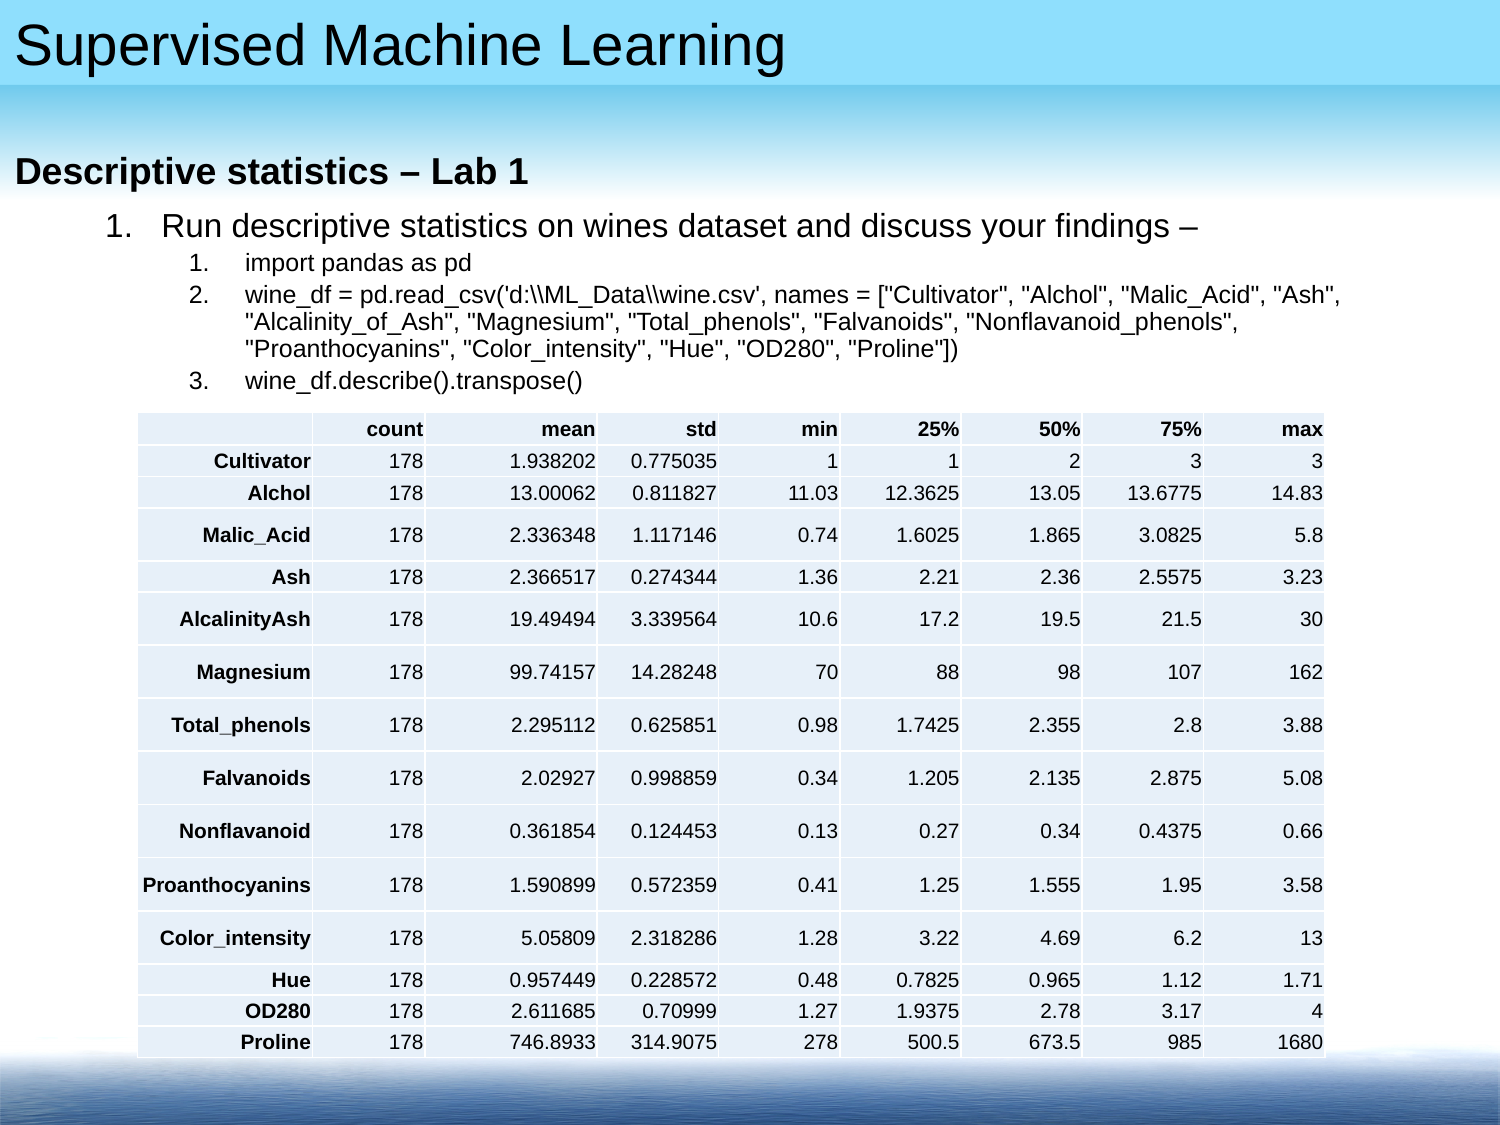

Descriptive statistics – Lab 1
Run descriptive statistics on wines dataset and discuss your findings –
import pandas as pd
wine_df = pd.read_csv('d:\\ML_Data\\wine.csv', names = ["Cultivator", "Alchol", "Malic_Acid", "Ash", "Alcalinity_of_Ash", "Magnesium", "Total_phenols", "Falvanoids", "Nonflavanoid_phenols", "Proanthocyanins", "Color_intensity", "Hue", "OD280", "Proline"])
wine_df.describe().transpose()
|  | count | mean | std | min | 25% | 50% | 75% | max |
| --- | --- | --- | --- | --- | --- | --- | --- | --- |
| Cultivator | 178 | 1.938202 | 0.775035 | 1 | 1 | 2 | 3 | 3 |
| Alchol | 178 | 13.00062 | 0.811827 | 11.03 | 12.3625 | 13.05 | 13.6775 | 14.83 |
| Malic\_Acid | 178 | 2.336348 | 1.117146 | 0.74 | 1.6025 | 1.865 | 3.0825 | 5.8 |
| Ash | 178 | 2.366517 | 0.274344 | 1.36 | 2.21 | 2.36 | 2.5575 | 3.23 |
| AlcalinityAsh | 178 | 19.49494 | 3.339564 | 10.6 | 17.2 | 19.5 | 21.5 | 30 |
| Magnesium | 178 | 99.74157 | 14.28248 | 70 | 88 | 98 | 107 | 162 |
| Total\_phenols | 178 | 2.295112 | 0.625851 | 0.98 | 1.7425 | 2.355 | 2.8 | 3.88 |
| Falvanoids | 178 | 2.02927 | 0.998859 | 0.34 | 1.205 | 2.135 | 2.875 | 5.08 |
| Nonflavanoid | 178 | 0.361854 | 0.124453 | 0.13 | 0.27 | 0.34 | 0.4375 | 0.66 |
| Proanthocyanins | 178 | 1.590899 | 0.572359 | 0.41 | 1.25 | 1.555 | 1.95 | 3.58 |
| Color\_intensity | 178 | 5.05809 | 2.318286 | 1.28 | 3.22 | 4.69 | 6.2 | 13 |
| Hue | 178 | 0.957449 | 0.228572 | 0.48 | 0.7825 | 0.965 | 1.12 | 1.71 |
| OD280 | 178 | 2.611685 | 0.70999 | 1.27 | 1.9375 | 2.78 | 3.17 | 4 |
| Proline | 178 | 746.8933 | 314.9075 | 278 | 500.5 | 673.5 | 985 | 1680 |